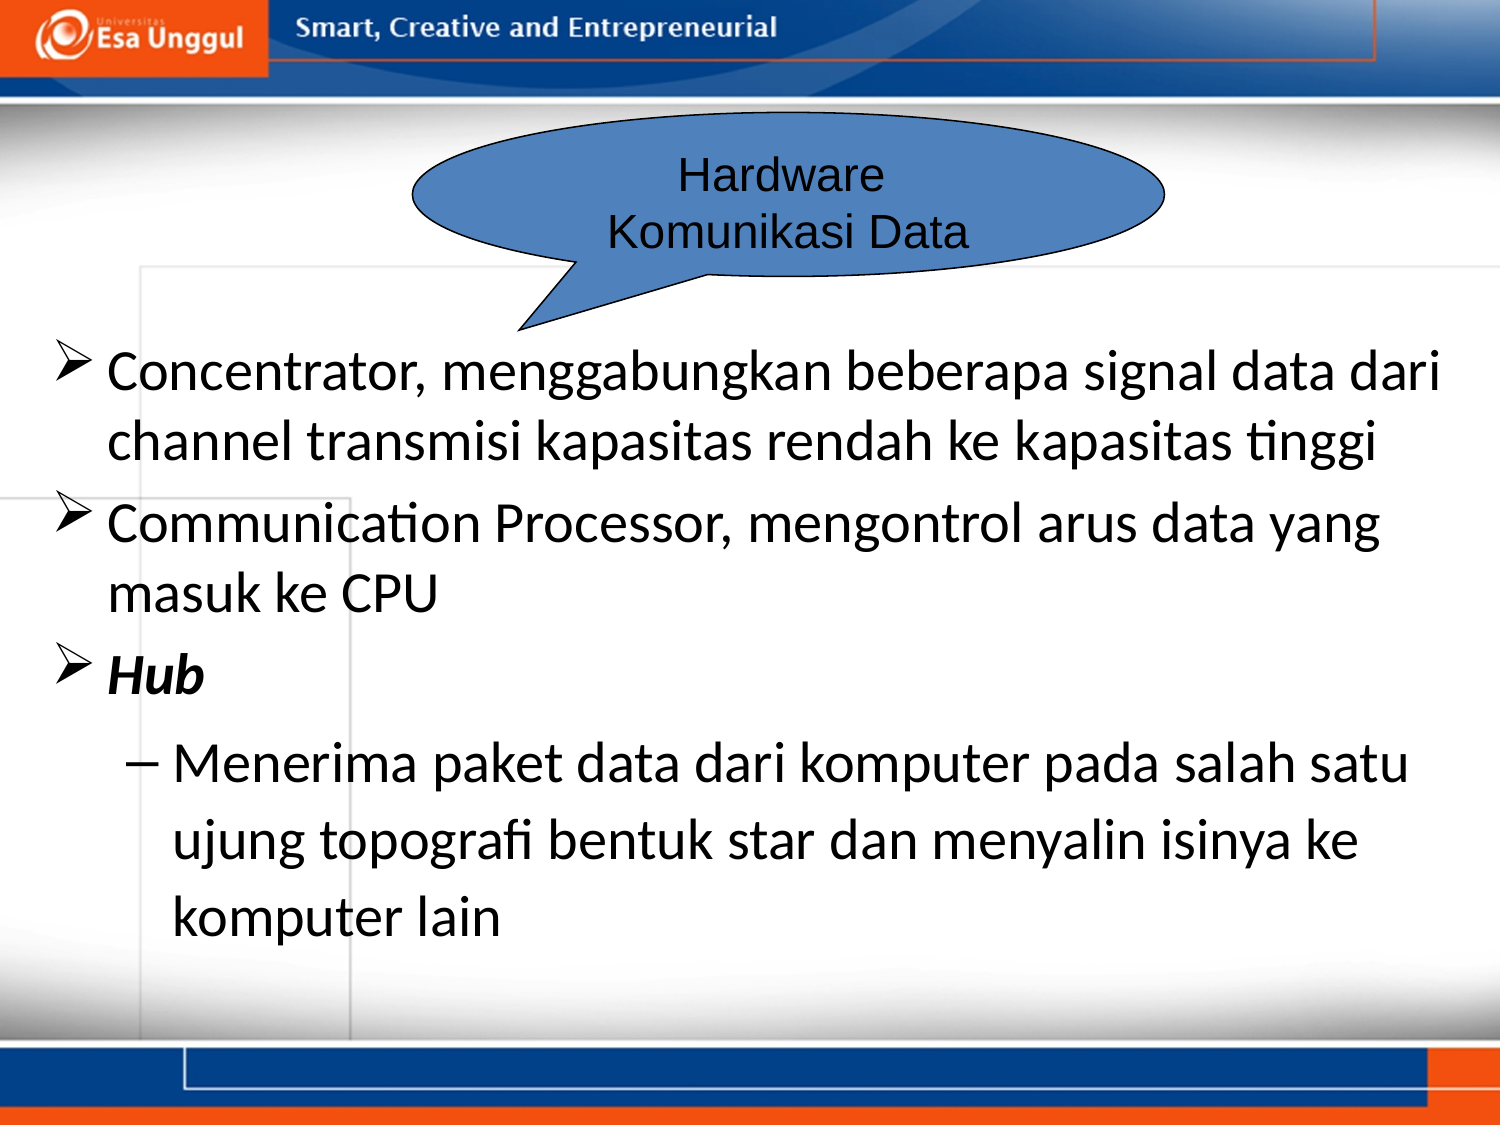

Hardware
Komunikasi Data
# Concentrator, menggabungkan beberapa signal data dari channel transmisi kapasitas rendah ke kapasitas tinggi
Communication Processor, mengontrol arus data yang masuk ke CPU
Hub
Menerima paket data dari komputer pada salah satu ujung topografi bentuk star dan menyalin isinya ke komputer lain